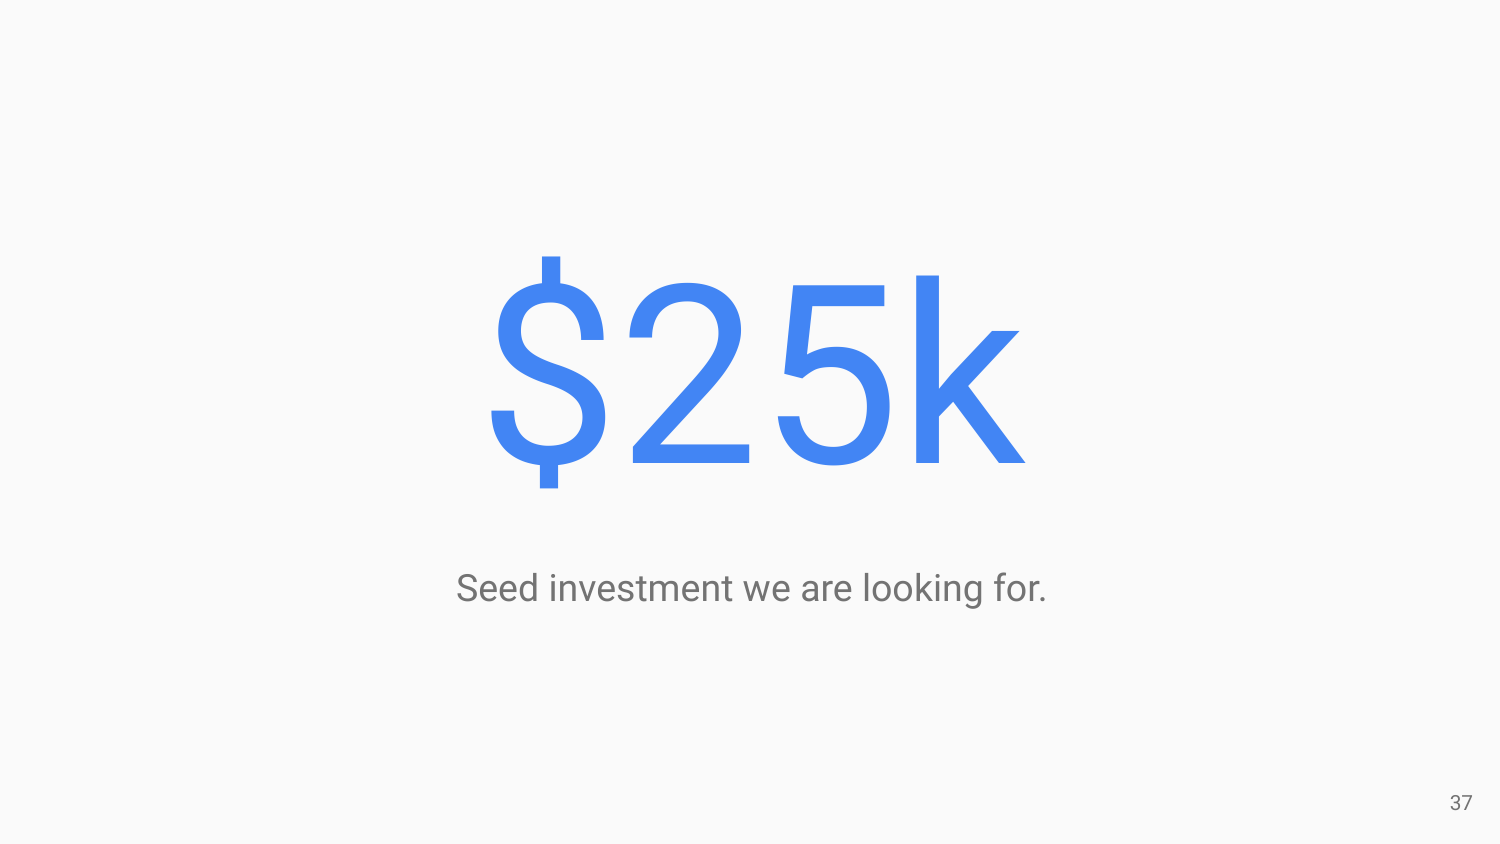

# $25k
Seed investment we are looking for.
37